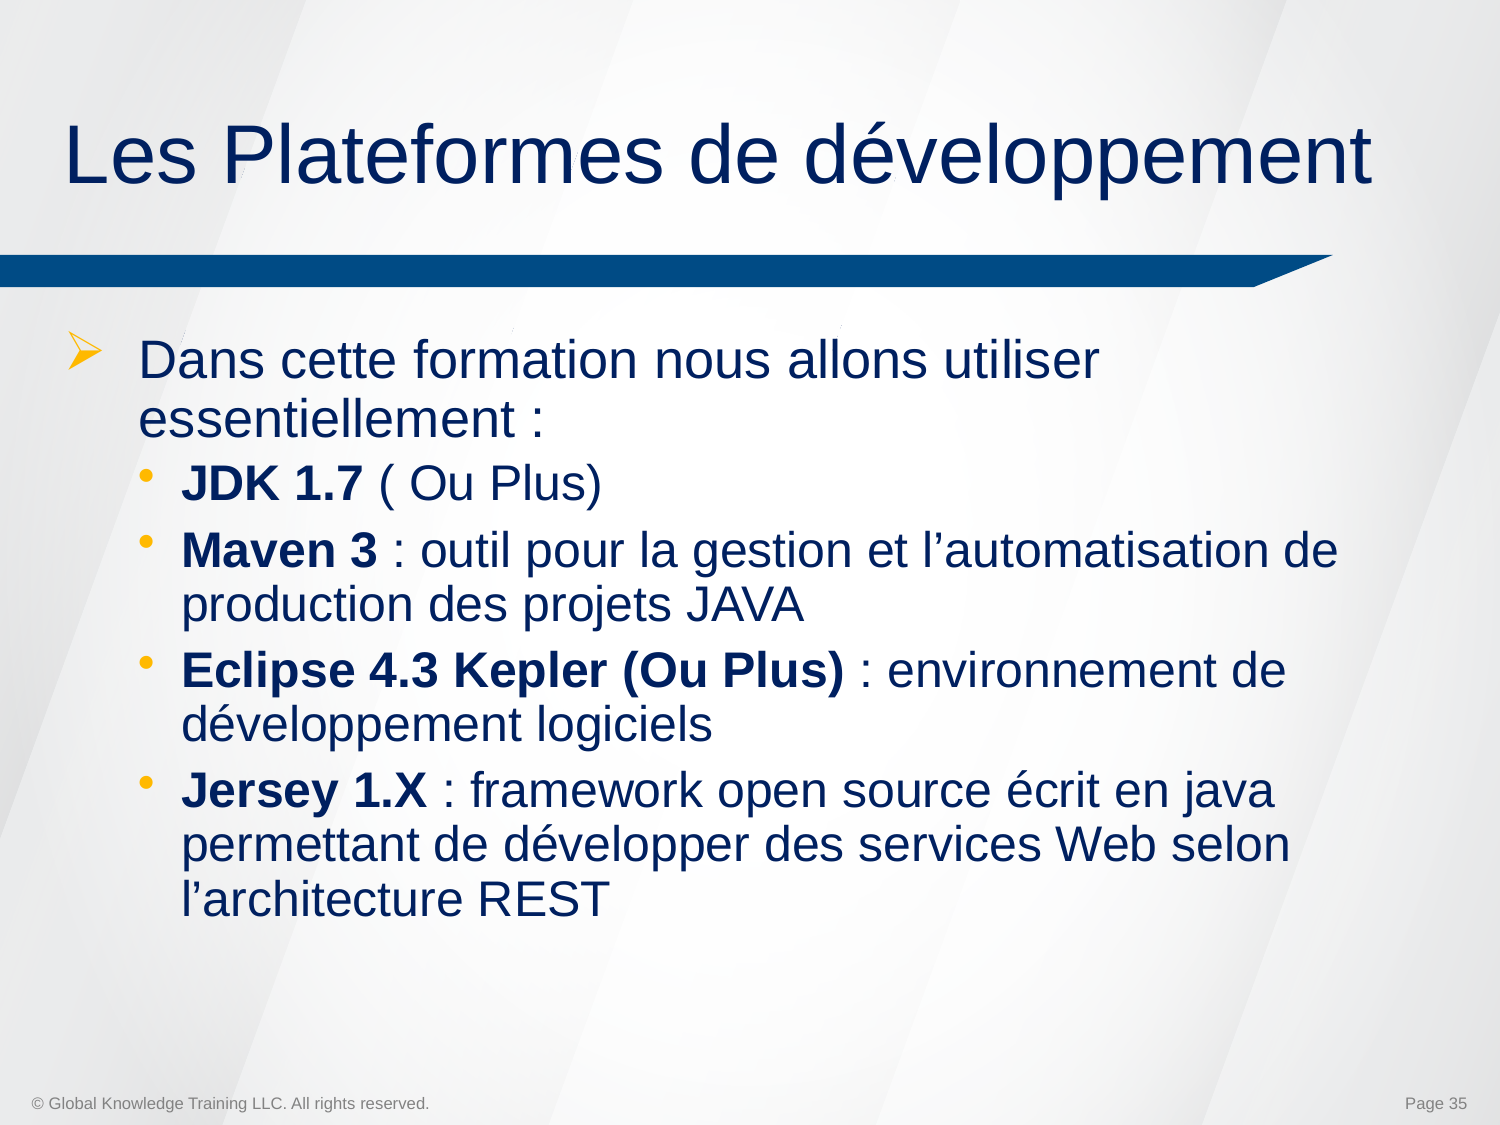

# Les Plateformes de développement
Dans cette formation nous allons utiliser essentiellement :
JDK 1.7 ( Ou Plus)
Maven 3 : outil pour la gestion et l’automatisation de production des projets JAVA
Eclipse 4.3 Kepler (Ou Plus) : environnement de développement logiciels
Jersey 1.X : framework open source écrit en java permettant de développer des services Web selon l’architecture REST